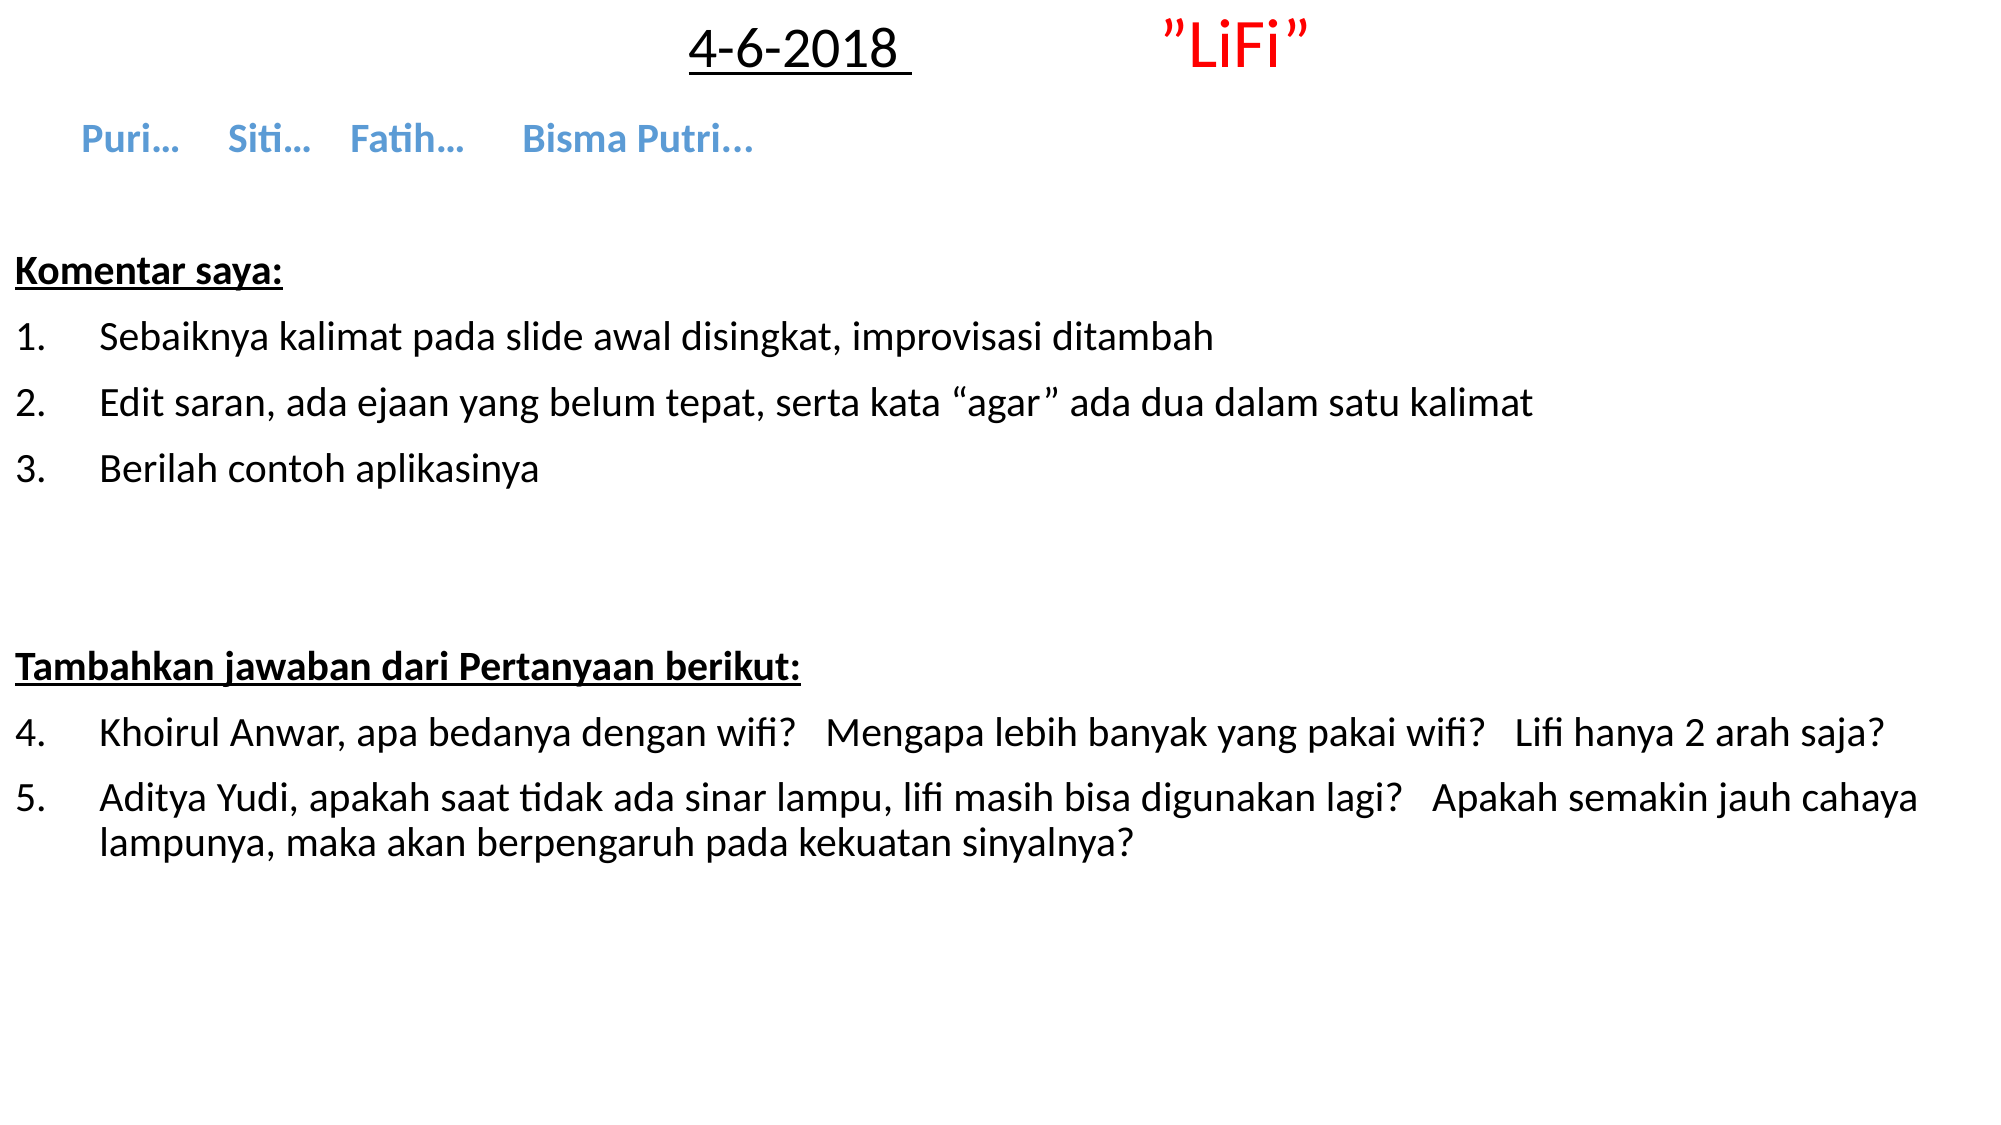

# 4-6-2018                    ”LiFi”
       Puri…     Siti…    Fatih…      Bisma Putri...

Komentar saya:
Sebaiknya kalimat pada slide awal disingkat, improvisasi ditambah
Edit saran, ada ejaan yang belum tepat, serta kata “agar” ada dua dalam satu kalimat
Berilah contoh aplikasinya

Tambahkan jawaban dari Pertanyaan berikut:
Khoirul Anwar, apa bedanya dengan wifi?   Mengapa lebih banyak yang pakai wifi?   Lifi hanya 2 arah saja?
Aditya Yudi, apakah saat tidak ada sinar lampu, lifi masih bisa digunakan lagi?   Apakah semakin jauh cahaya lampunya, maka akan berpengaruh pada kekuatan sinyalnya?